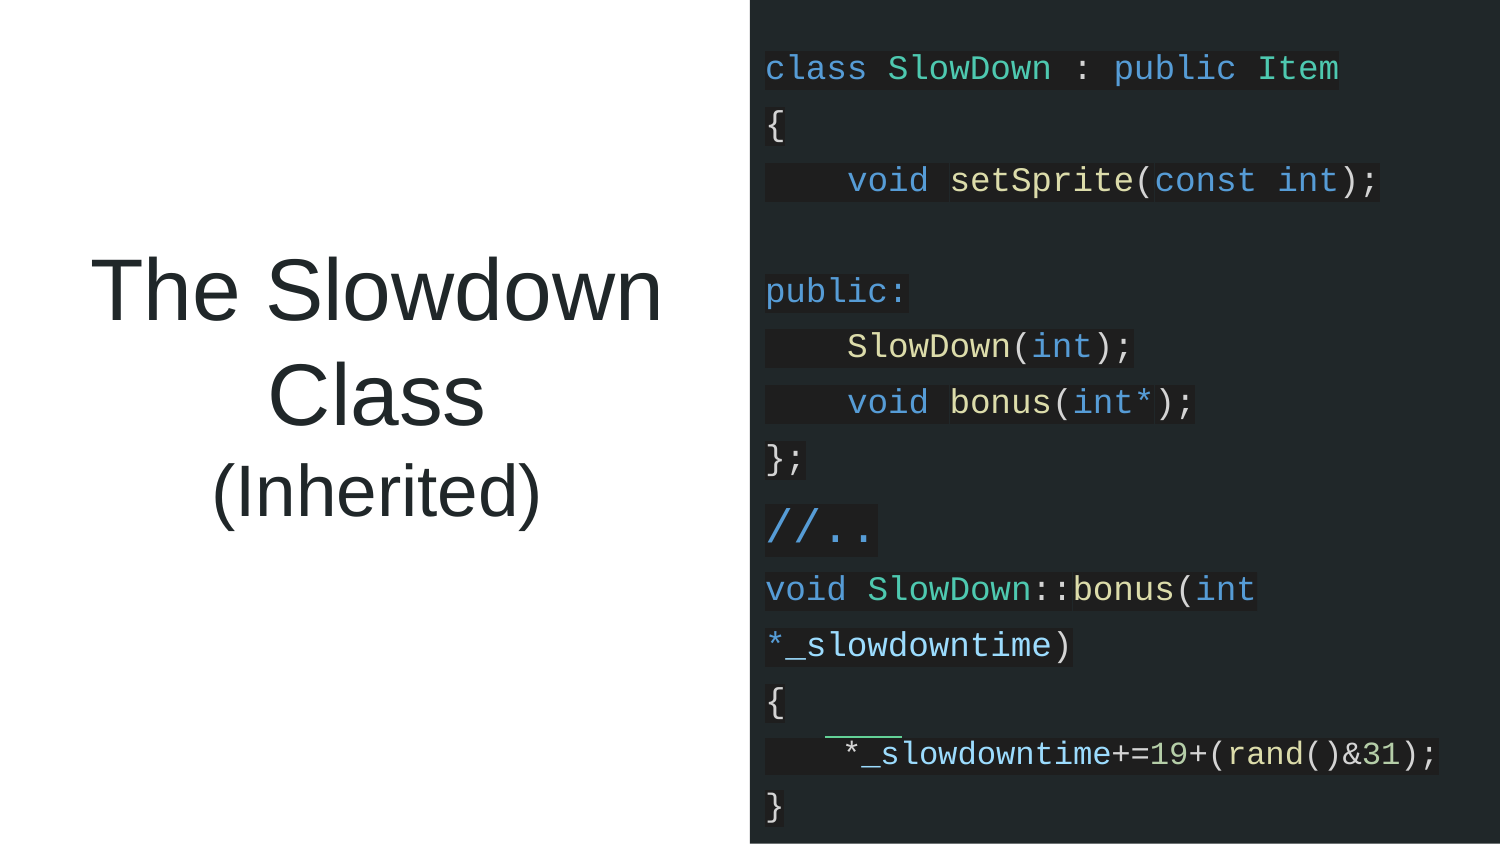

class SlowDown : public Item
{
    void setSprite(const int);

public:
    SlowDown(int);
    void bonus(int*);
};
//..
void SlowDown::bonus(int *_slowdowntime)
{
    *_slowdowntime+=19+(rand()&31);
}
# The Slowdown Class
(Inherited)